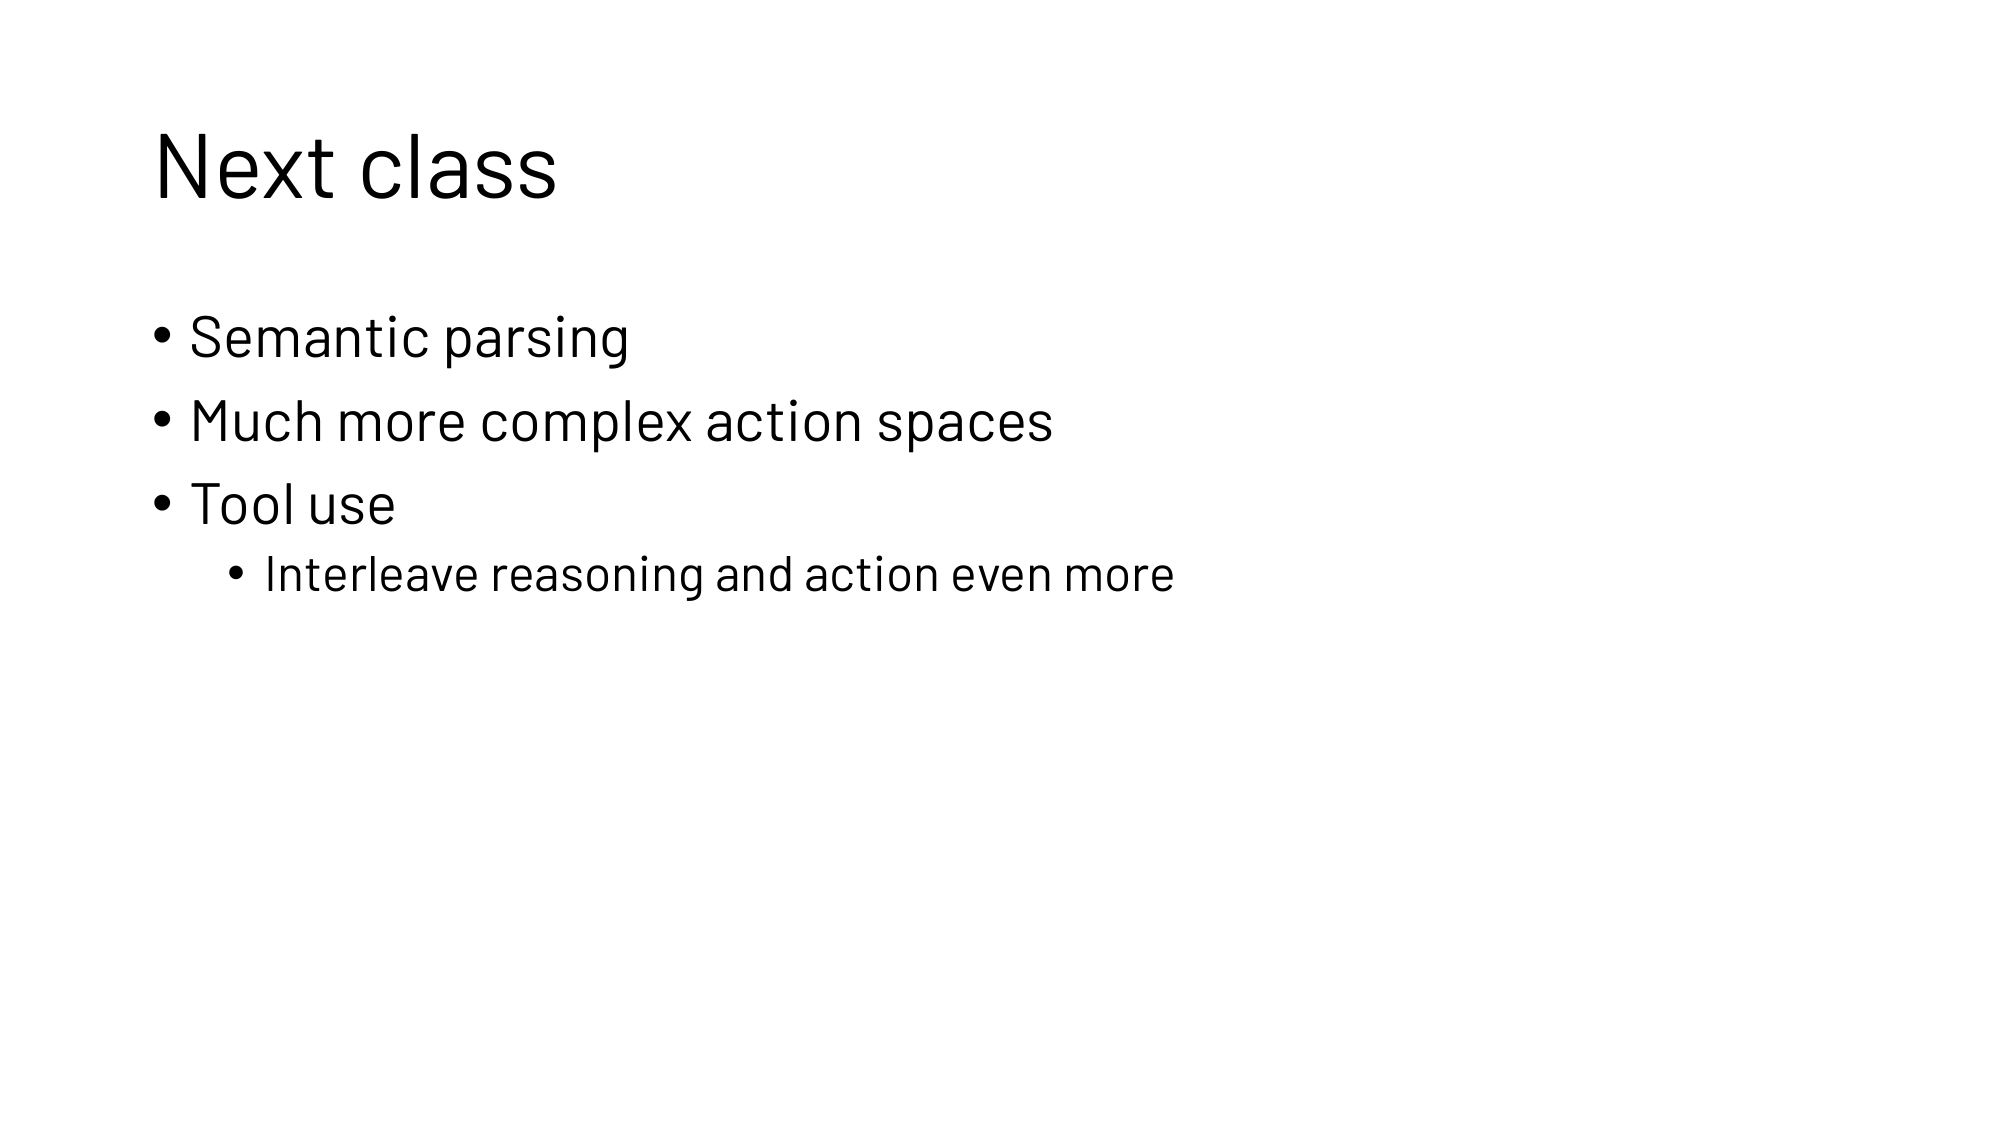

# Next class
Semantic parsing
Much more complex action spaces
Tool use
Interleave reasoning and action even more